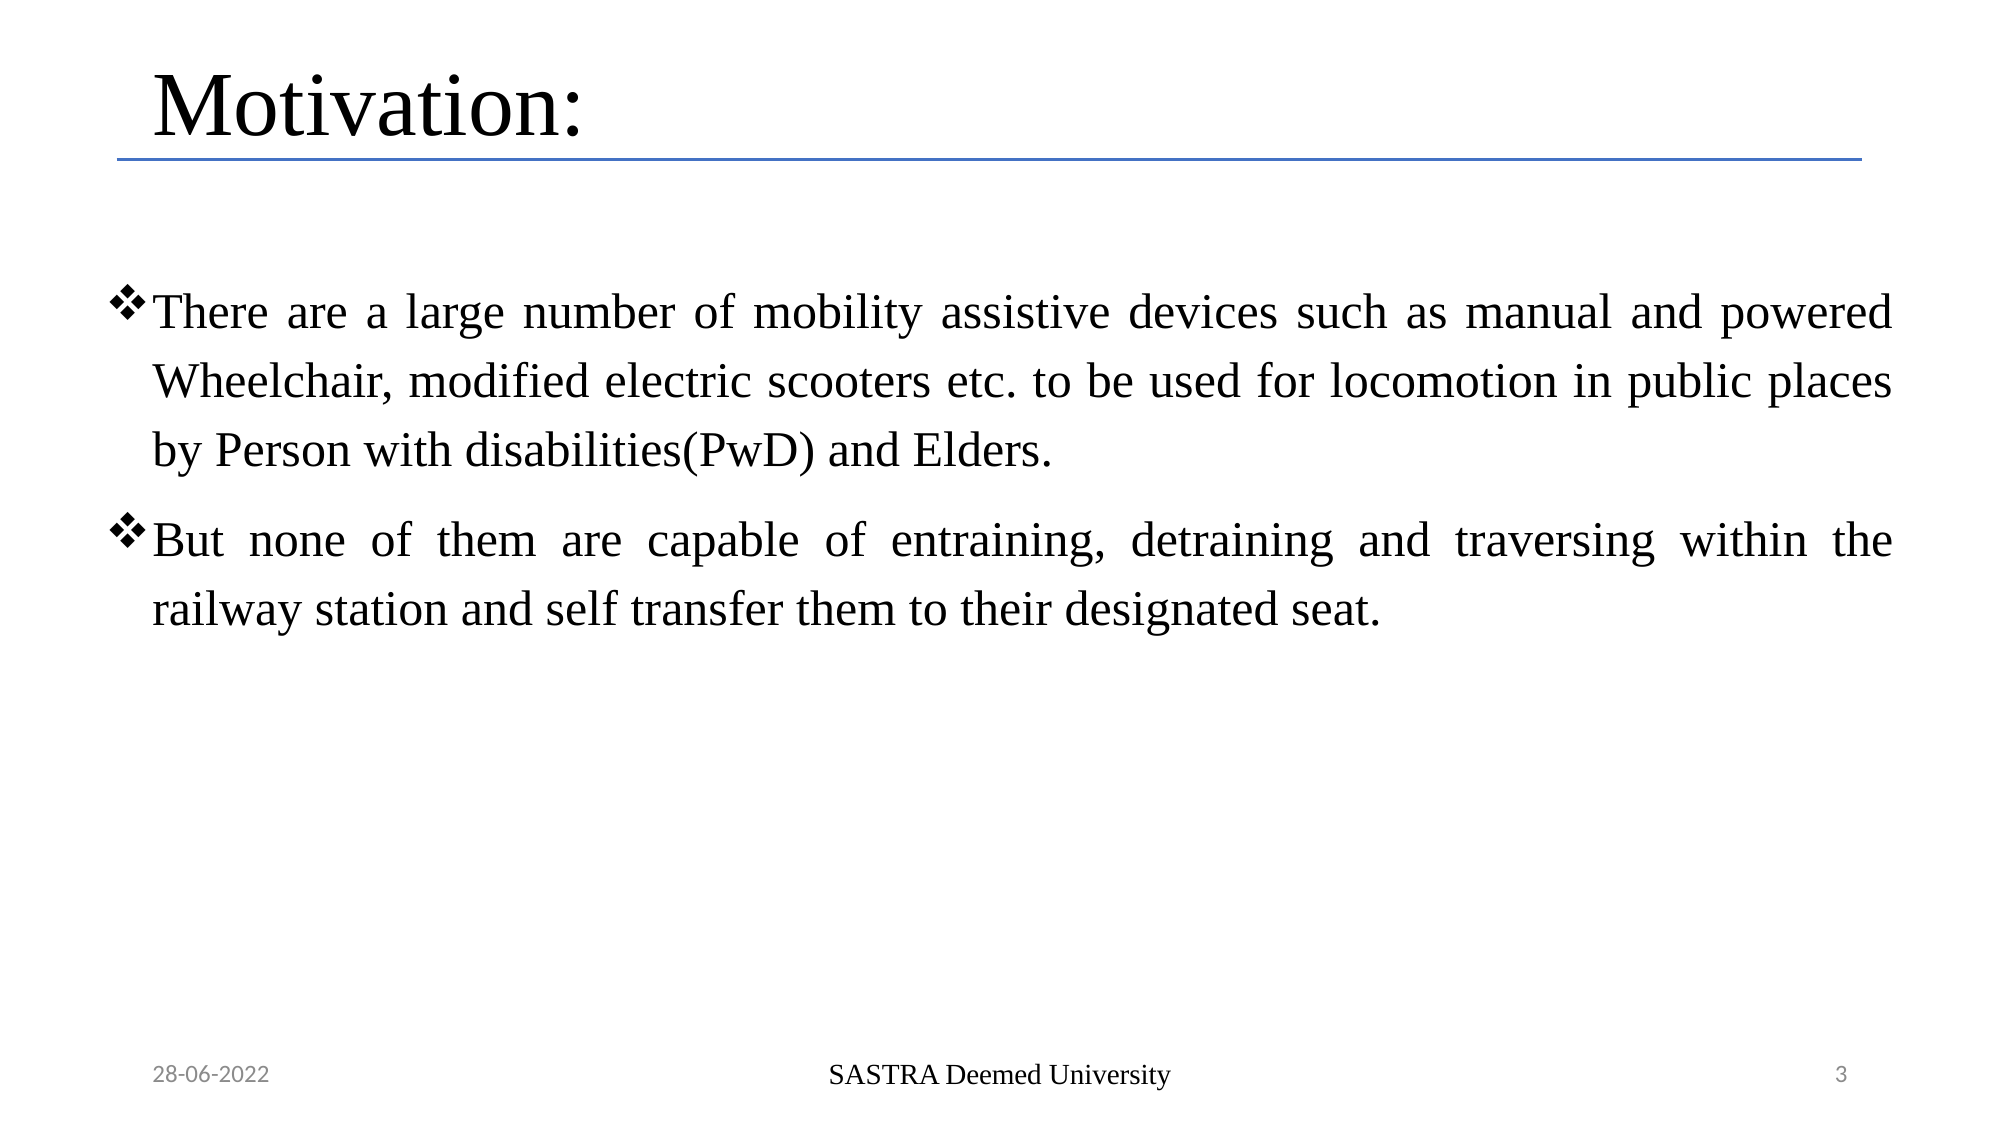

# Motivation:

There are a large number of mobility assistive devices such as manual and powered Wheelchair, modified electric scooters etc. to be used for locomotion in public places by Person with disabilities(PwD) and Elders.
But none of them are capable of entraining, detraining and traversing within the railway station and self transfer them to their designated seat.

28-06-2022
SASTRA Deemed University
3